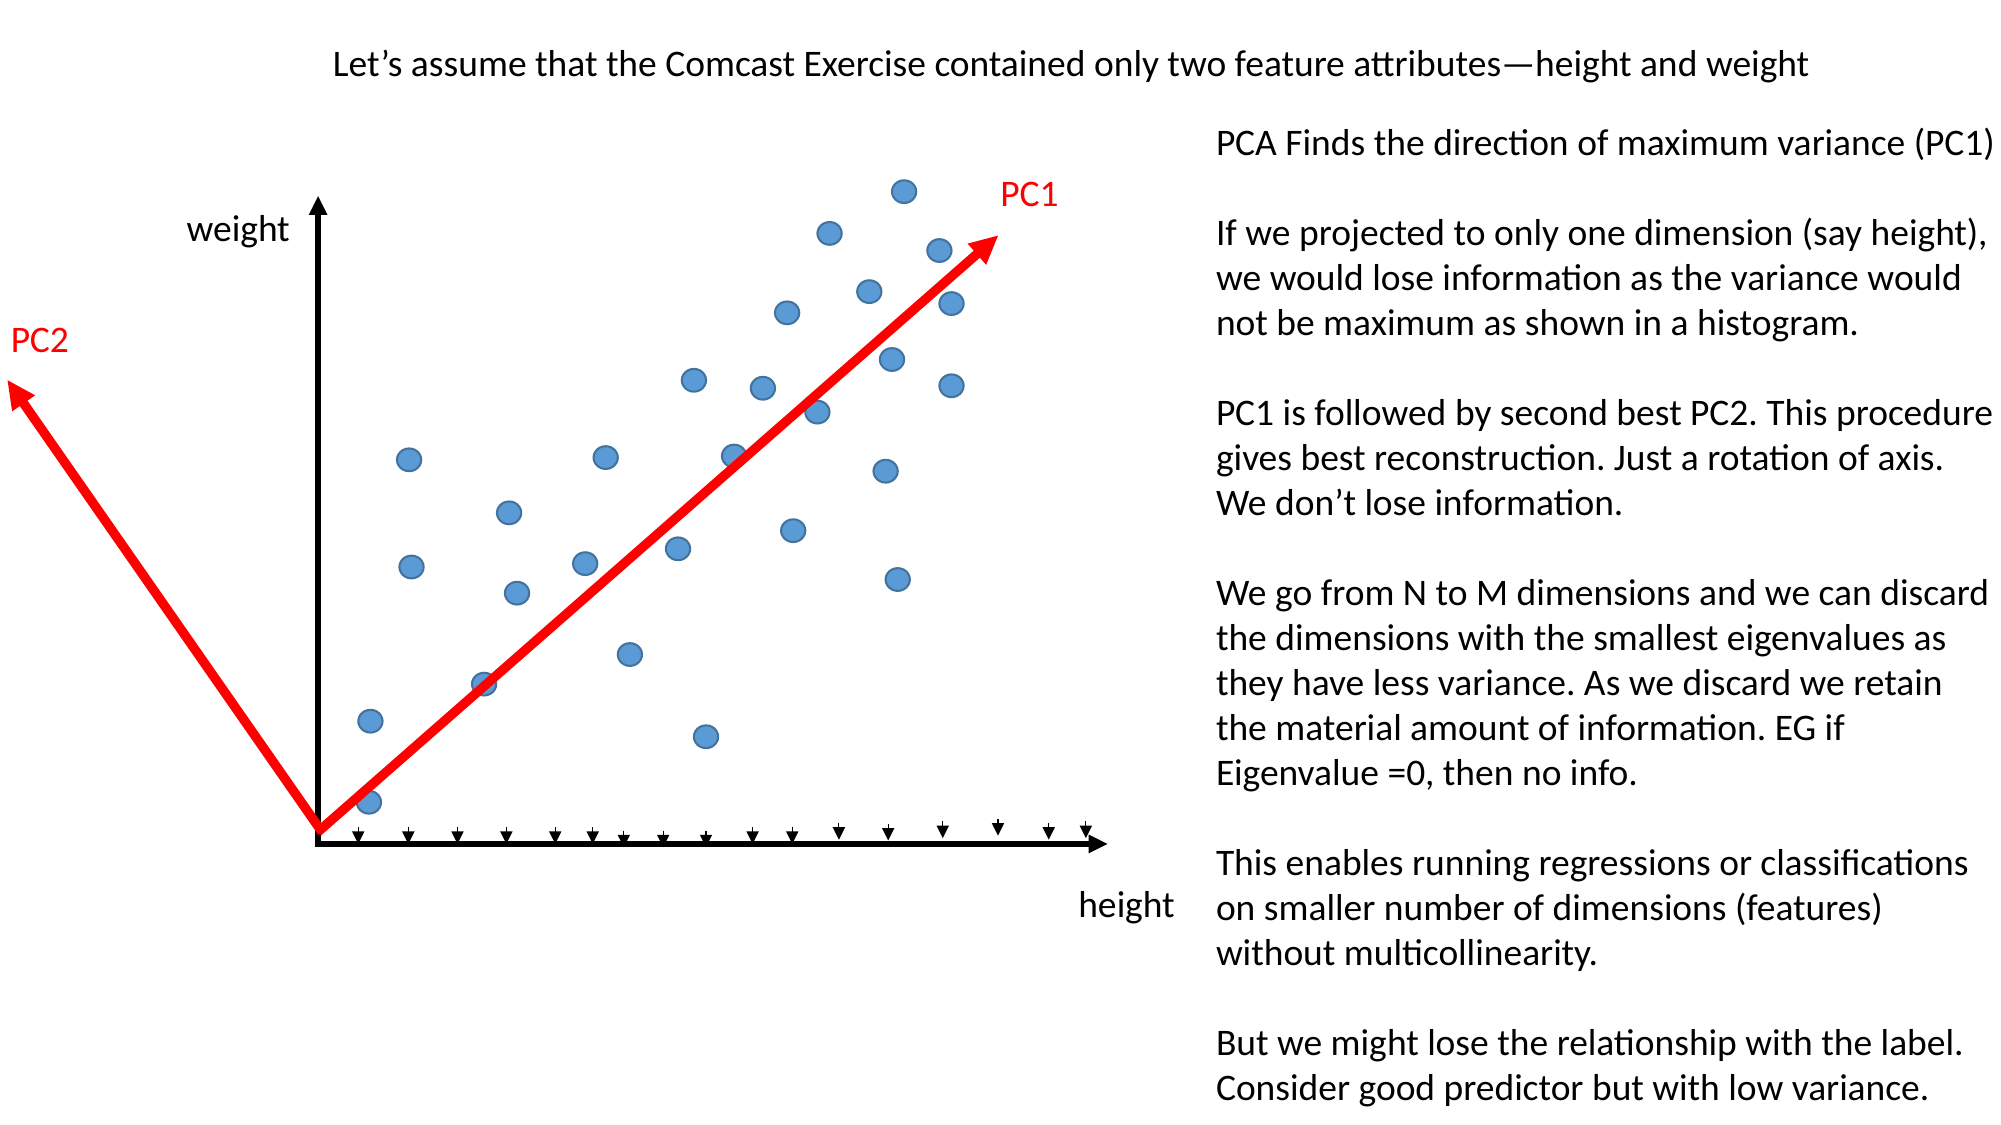

Let’s assume that the Comcast Exercise contained only two feature attributes—height and weight
PCA Finds the direction of maximum variance (PC1)

If we projected to only one dimension (say height), we would lose information as the variance would not be maximum as shown in a histogram.

PC1 is followed by second best PC2. This procedure gives best reconstruction. Just a rotation of axis. We don’t lose information.

We go from N to M dimensions and we can discard the dimensions with the smallest eigenvalues as they have less variance. As we discard we retain the material amount of information. EG if Eigenvalue =0, then no info.

This enables running regressions or classifications on smaller number of dimensions (features) without multicollinearity.

But we might lose the relationship with the label. Consider good predictor but with low variance.
PC1

weight

PC2

height